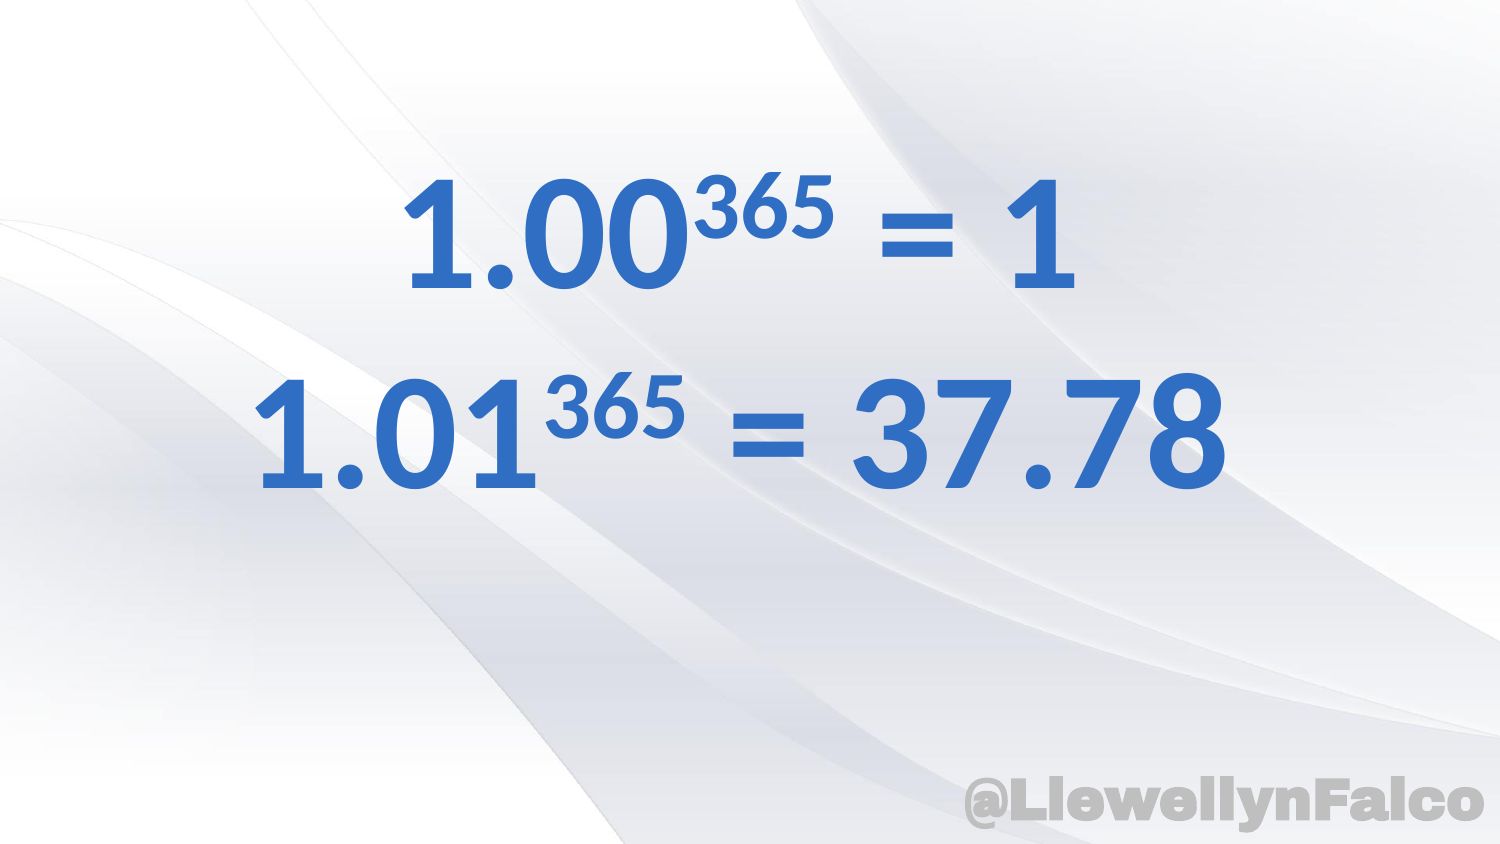

# 1.00365 = 1 1.01365 = 37.78